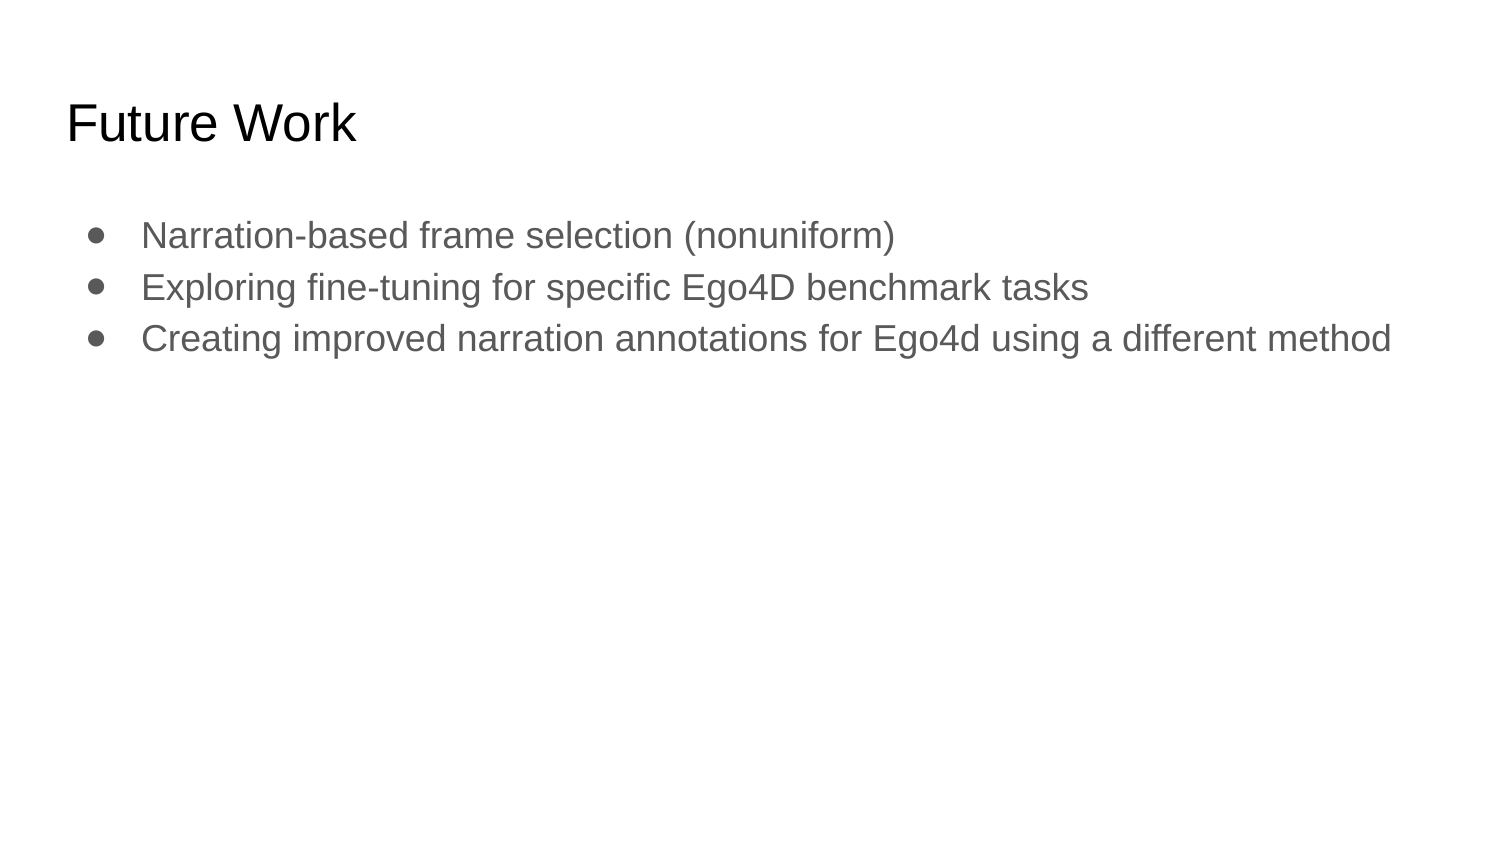

# Future Work
Narration-based frame selection (nonuniform)
Exploring fine-tuning for specific Ego4D benchmark tasks
Creating improved narration annotations for Ego4d using a different method